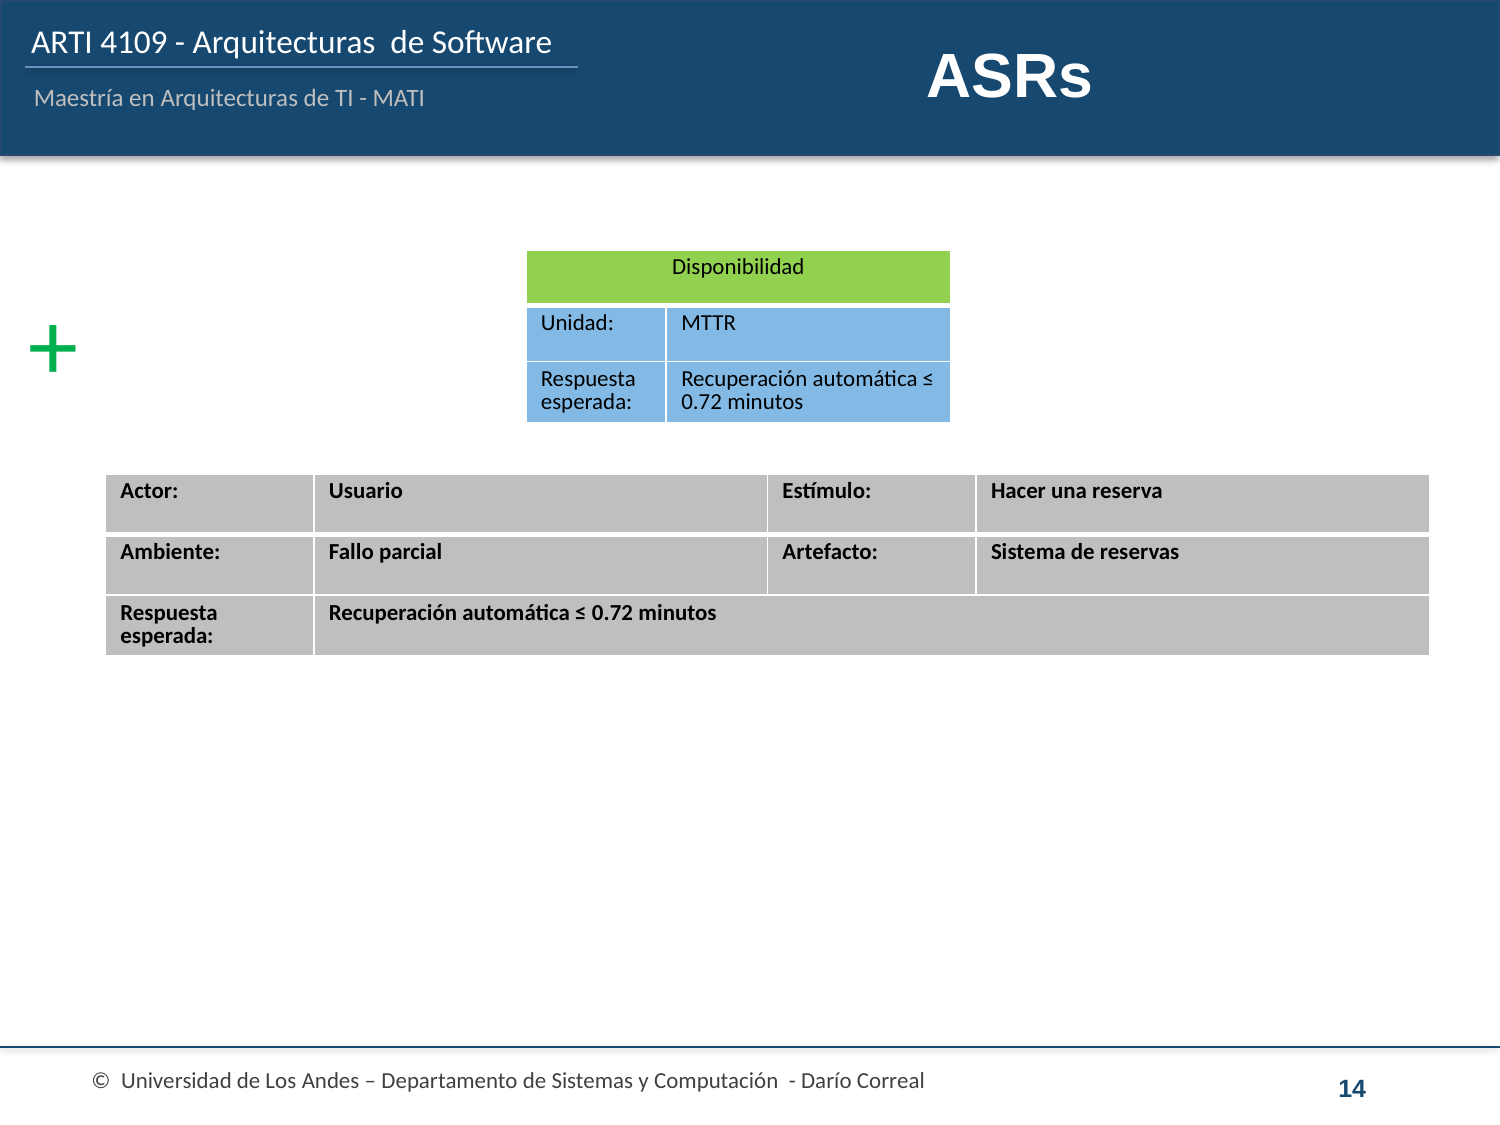

# ASRs
| Disponibilidad |  |
| --- | --- |
| Unidad: | MTTR |
| Respuesta esperada: | Recuperación automática ≤ 0.72 minutos |
+
| Actor: | Usuario | Estímulo: | Hacer una reserva |
| --- | --- | --- | --- |
| Ambiente: | Fallo parcial | Artefacto: | Sistema de reservas |
| Respuesta esperada: | Recuperación automática ≤ 0.72 minutos |  |  |
14
©  Universidad de Los Andes – Departamento de Sistemas y Computación  - Darío Correal